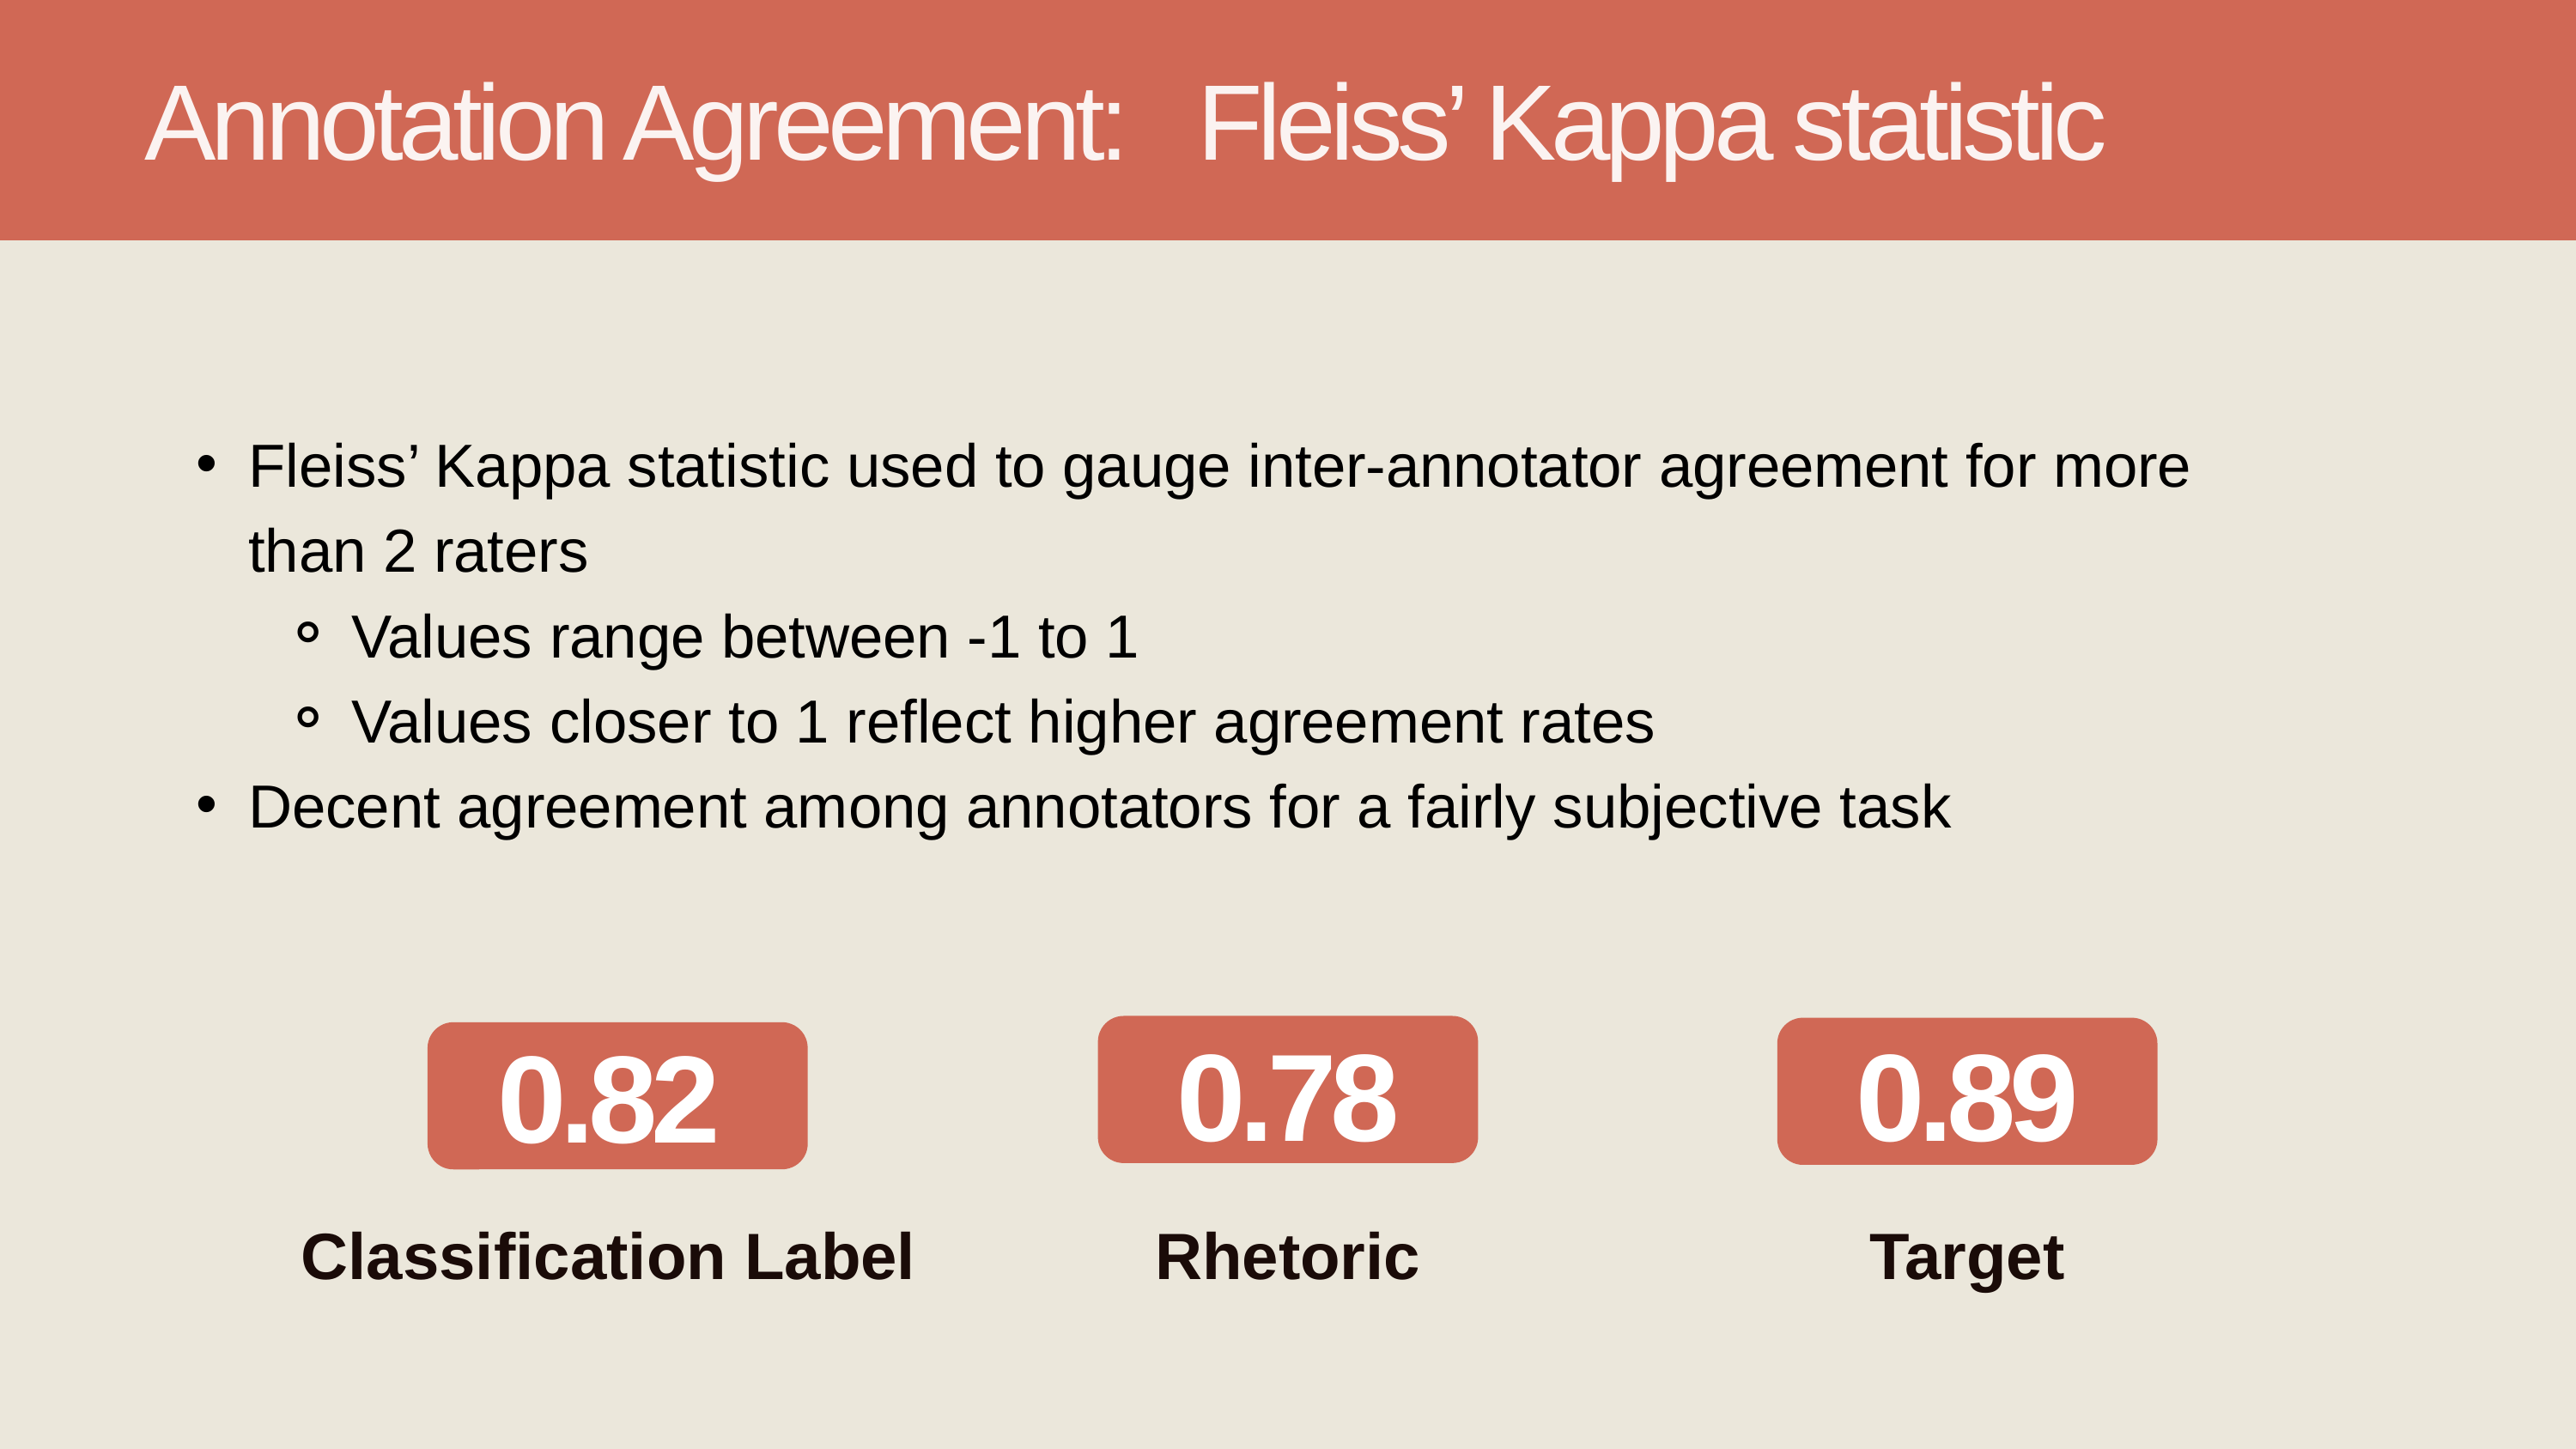

Annotation Agreement:   Fleiss’ Kappa statistic
Fleiss’ Kappa statistic used to gauge inter-annotator agreement for more than 2 raters
Values range between -1 to 1
Values closer to 1 reflect higher agreement rates
Decent agreement among annotators for a fairly subjective task
0.78
Rhetoric

0.89
Target
0.82
Classification Label